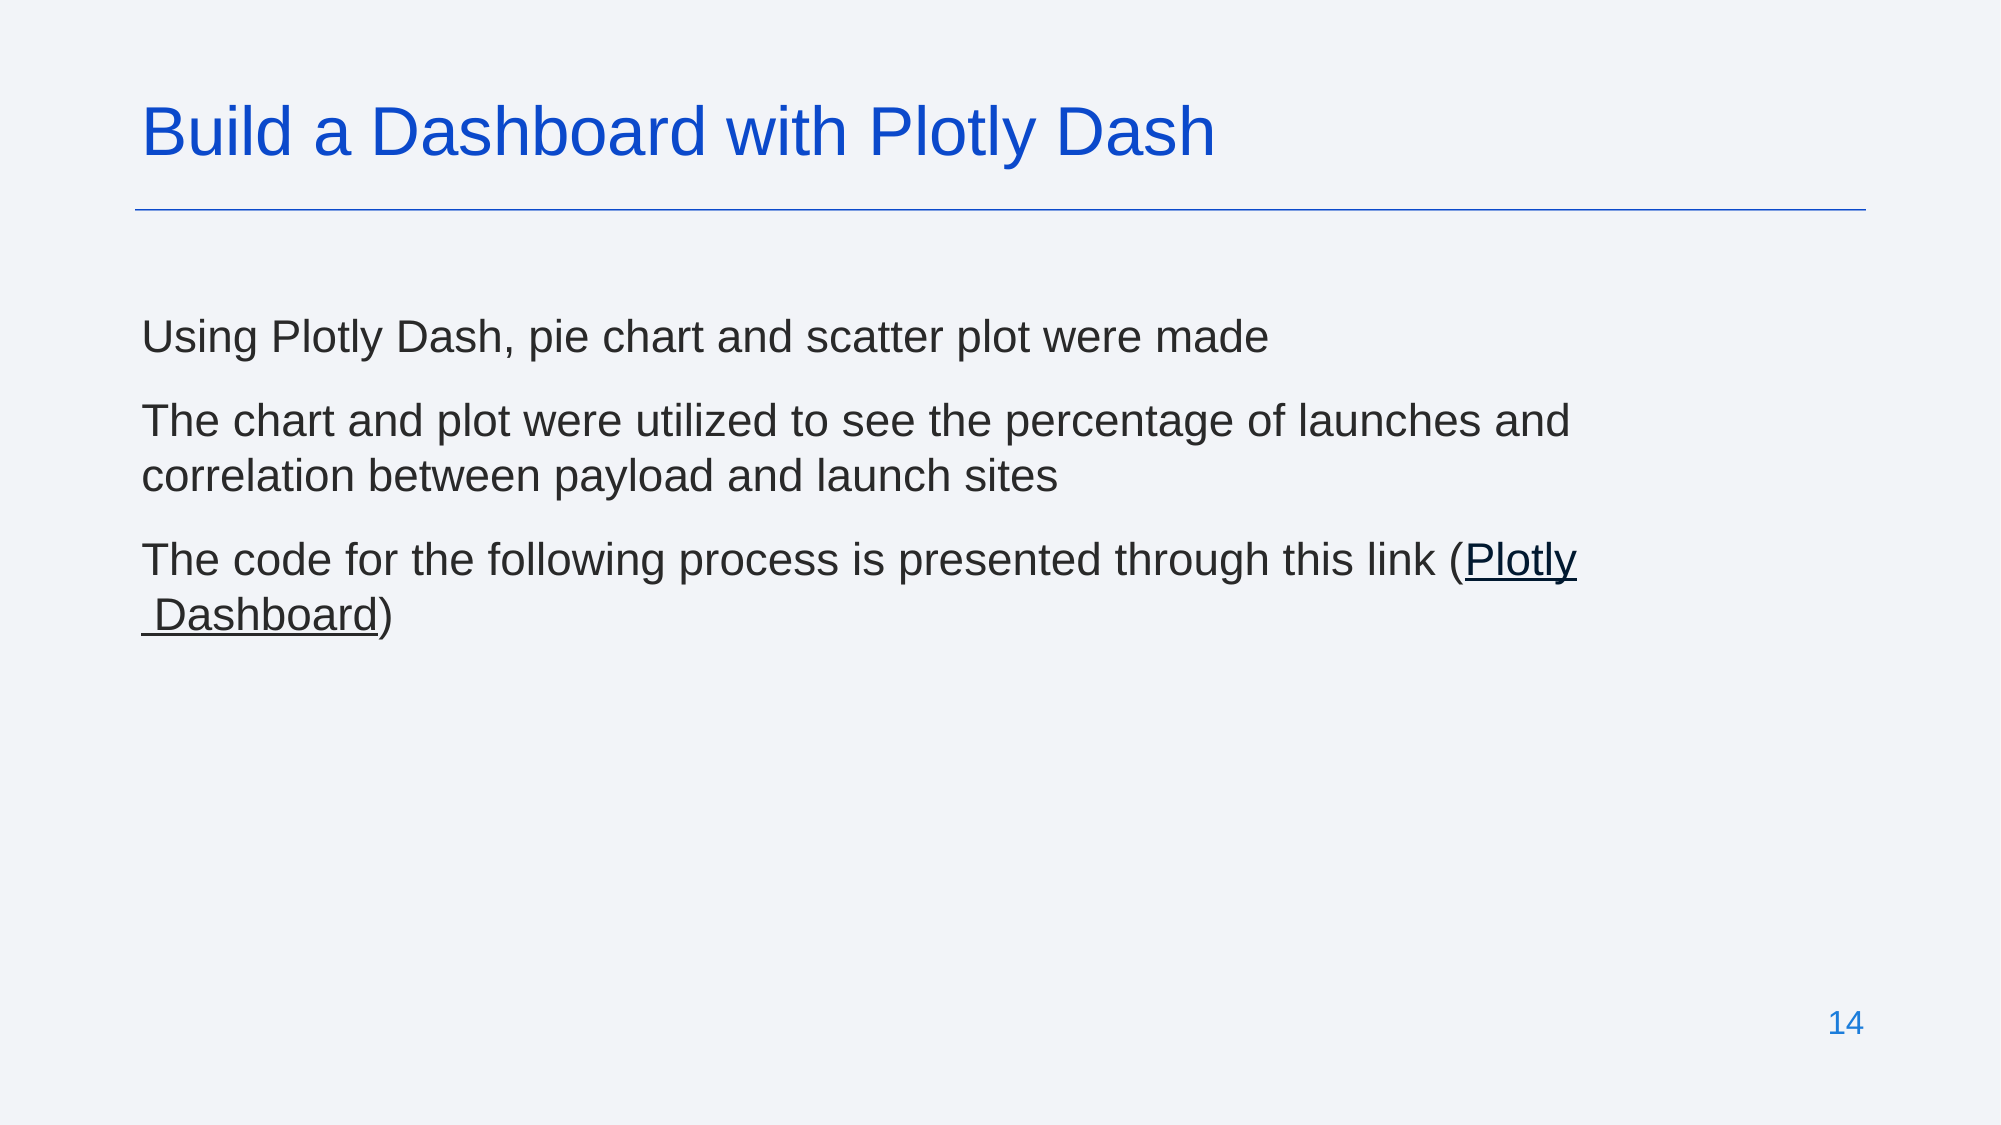

Build a Dashboard with Plotly Dash
Using Plotly Dash, pie chart and scatter plot were made
The chart and plot were utilized to see the percentage of launches and correlation between payload and launch sites
The code for the following process is presented through this link (Plotly Dashboard)

14